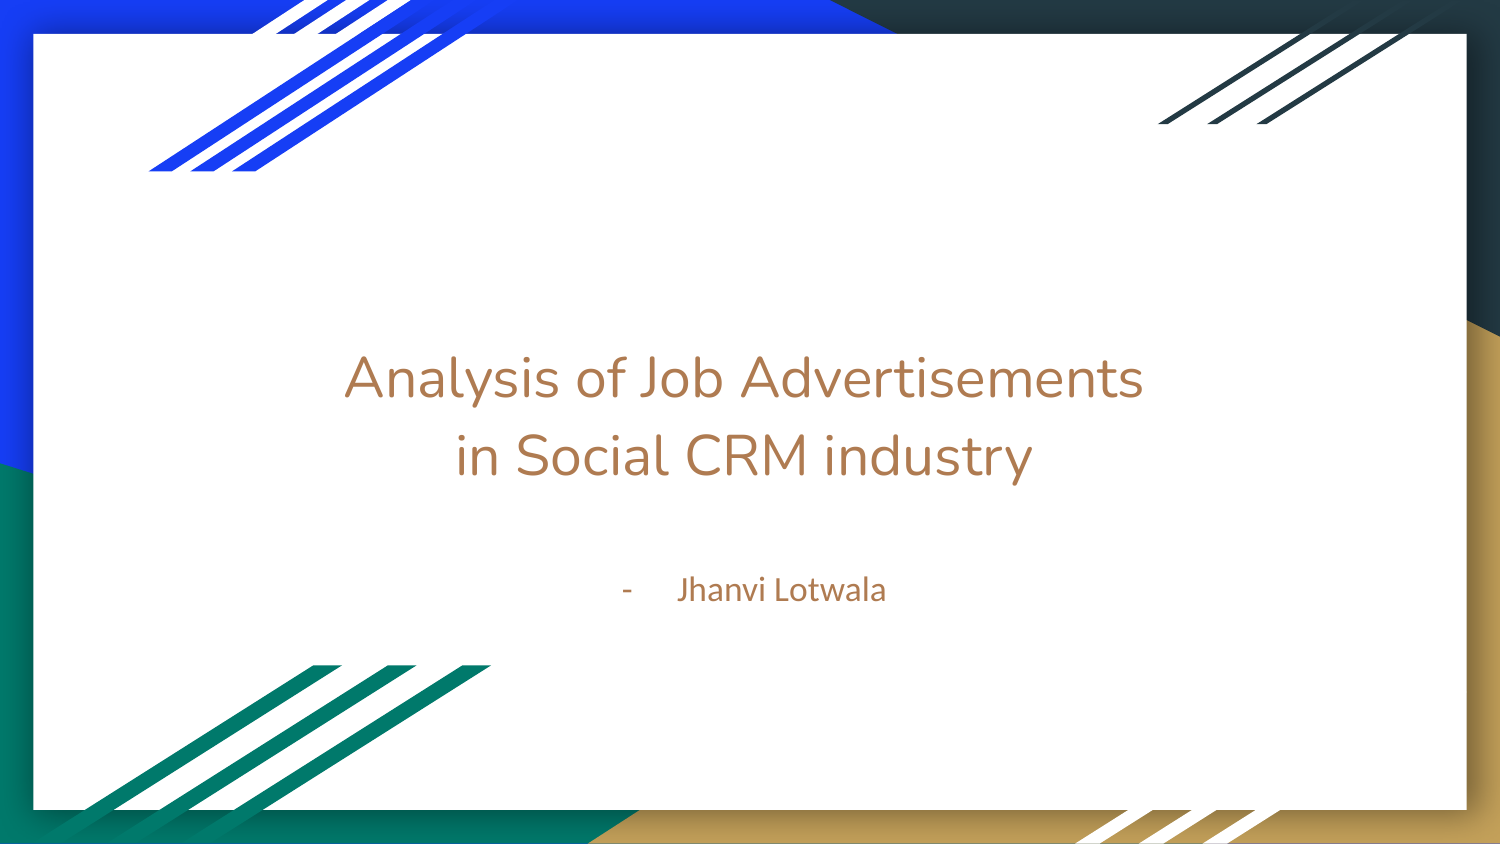

# Analysis of Job Advertisements in Social CRM industry
Jhanvi Lotwala